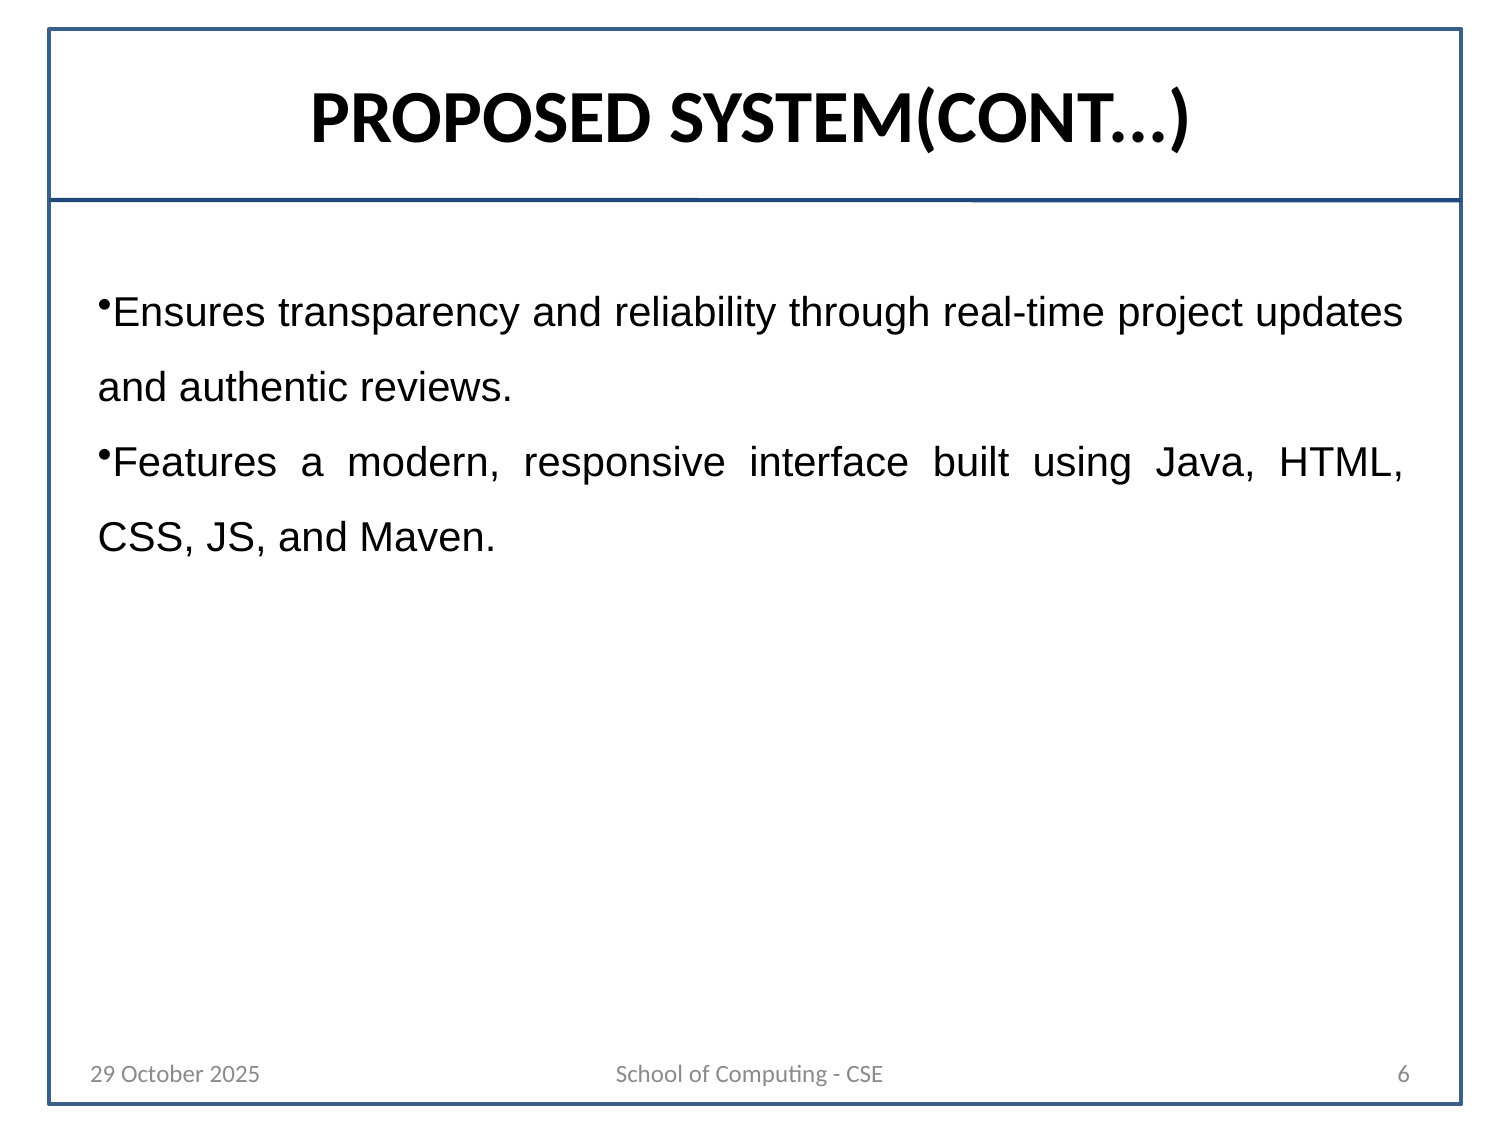

# PROPOSED SYSTEM(CONT...)
Ensures transparency and reliability through real-time project updates and authentic reviews.
Features a modern, responsive interface built using Java, HTML, CSS, JS, and Maven.

29 October 2025
School of Computing - CSE
6